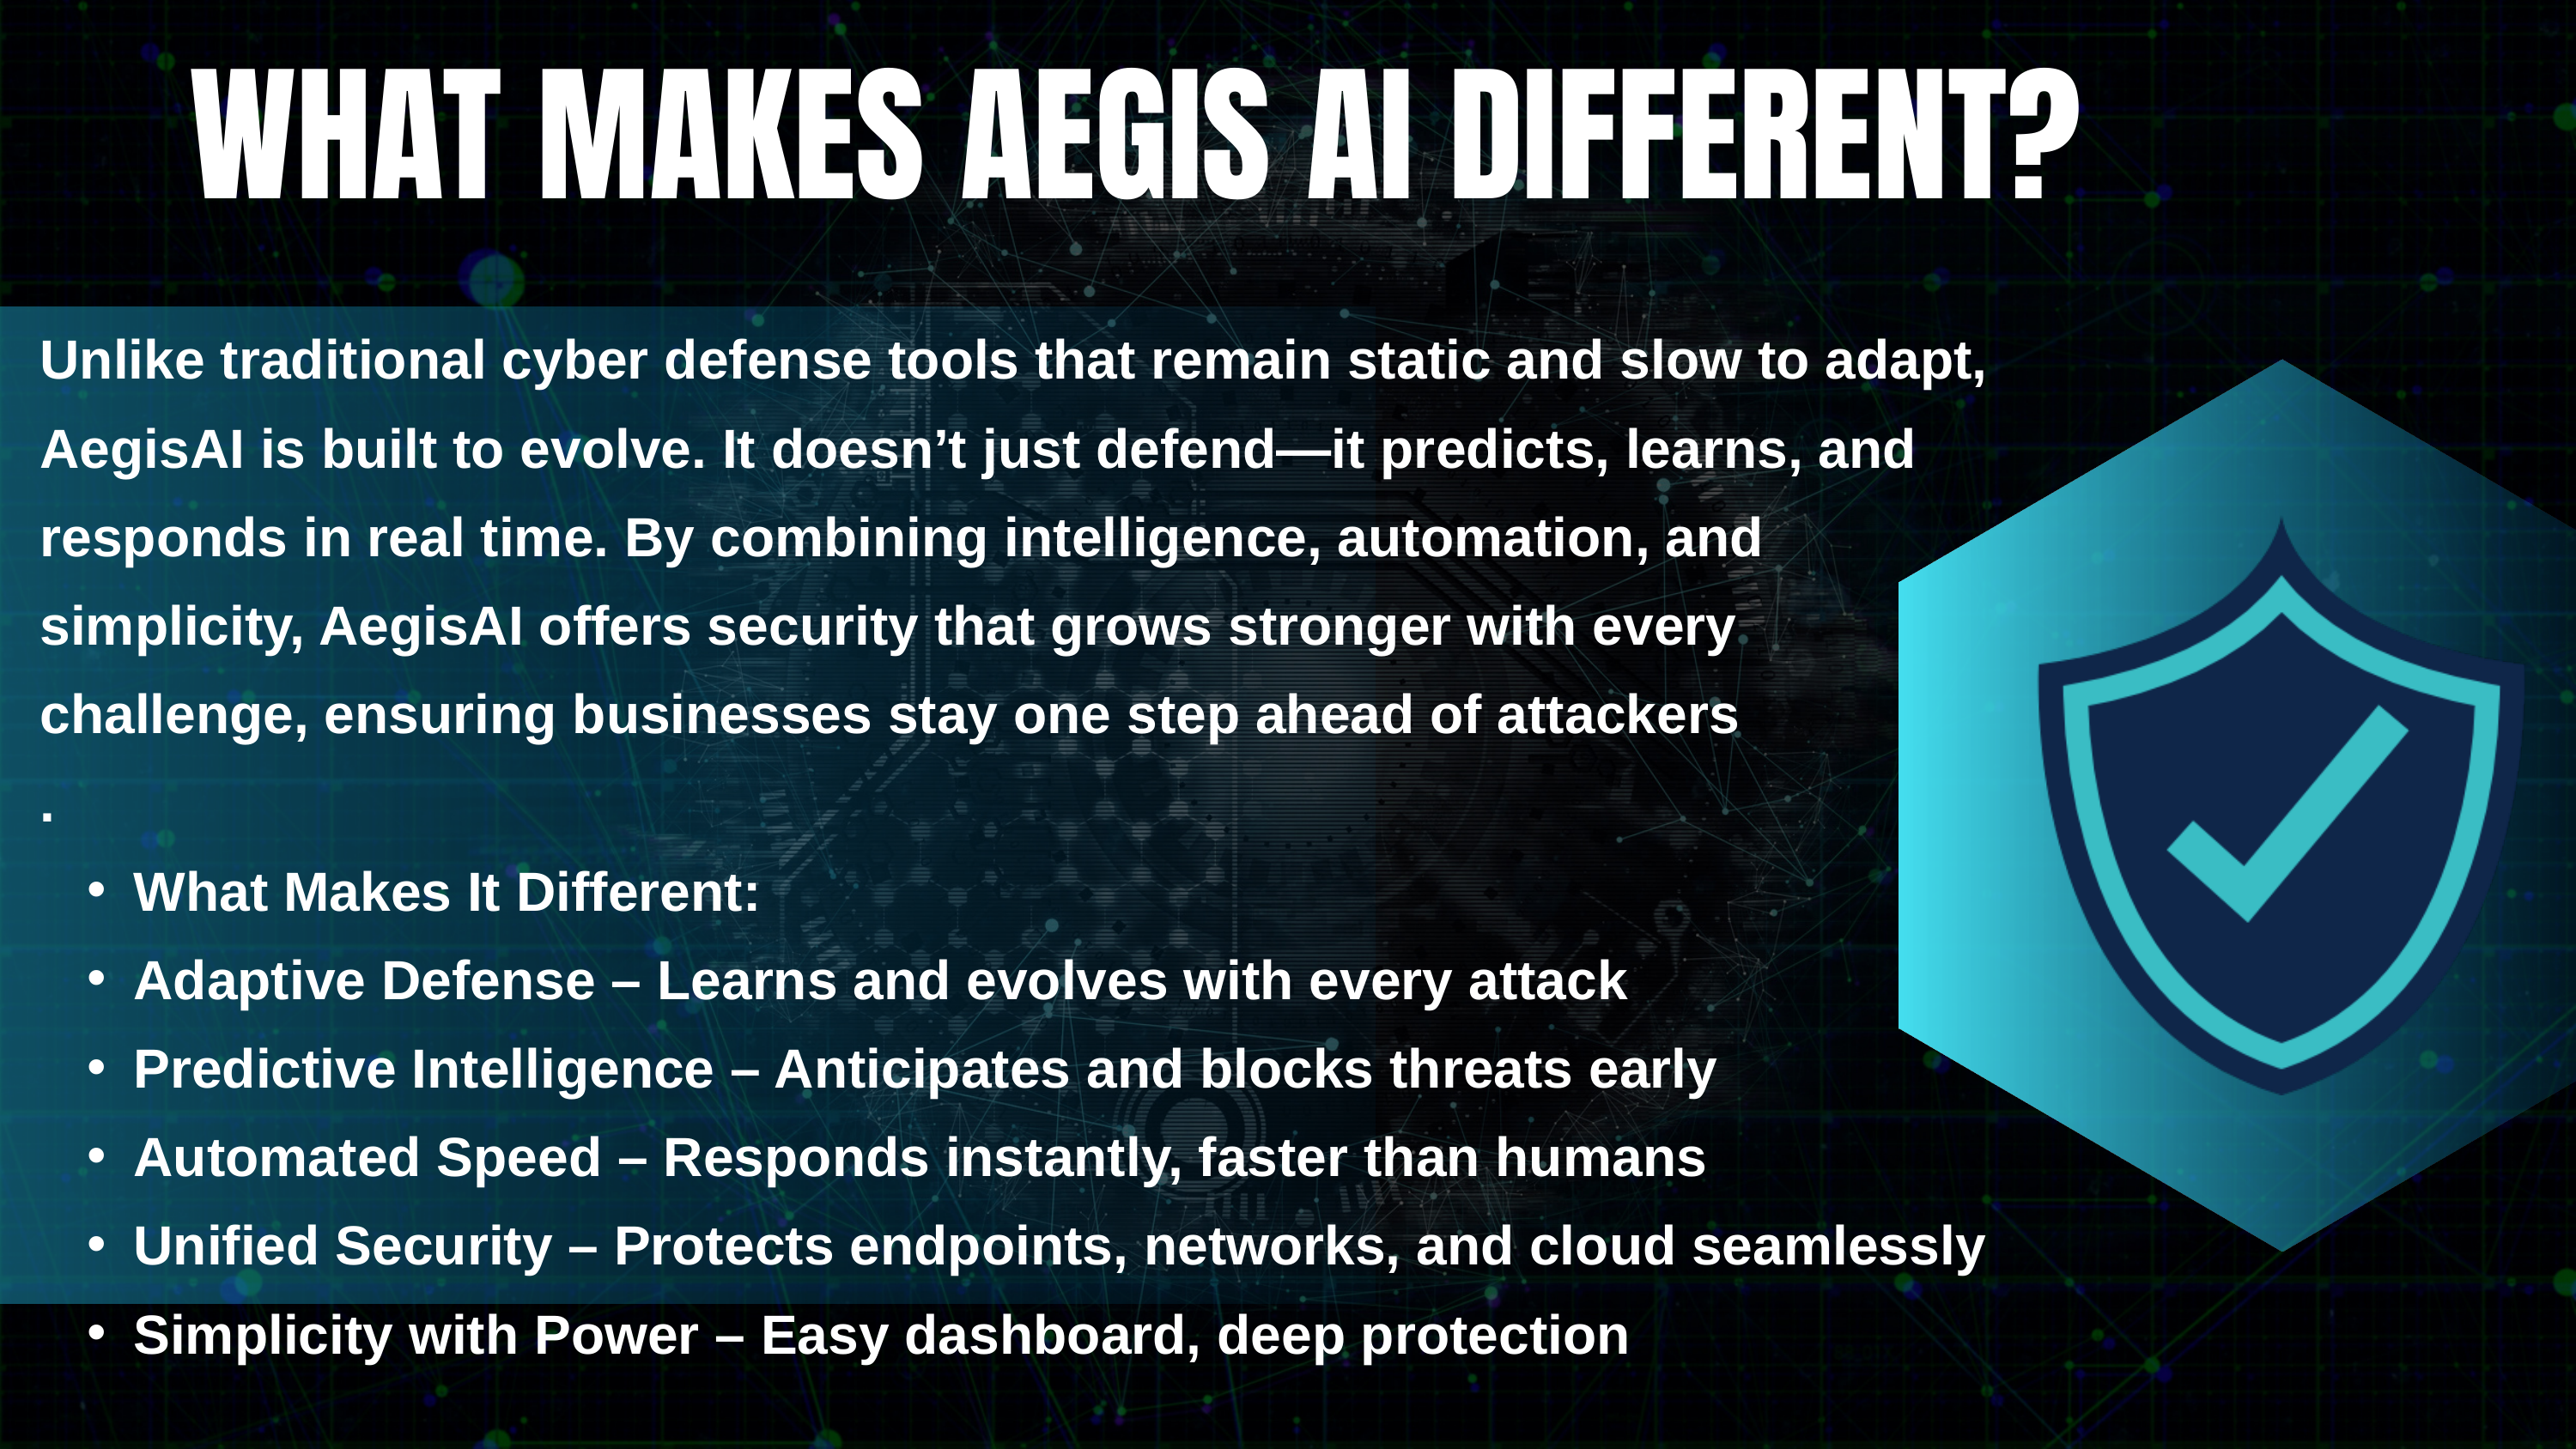

WHAT MAKES AEGIS AI DIFFERENT?
Unlike traditional cyber defense tools that remain static and slow to adapt, AegisAI is built to evolve. It doesn’t just defend—it predicts, learns, and responds in real time. By combining intelligence, automation, and simplicity, AegisAI offers security that grows stronger with every challenge, ensuring businesses stay one step ahead of attackers
.
What Makes It Different:
Adaptive Defense – Learns and evolves with every attack
Predictive Intelligence – Anticipates and blocks threats early
Automated Speed – Responds instantly, faster than humans
Unified Security – Protects endpoints, networks, and cloud seamlessly
Simplicity with Power – Easy dashboard, deep protection